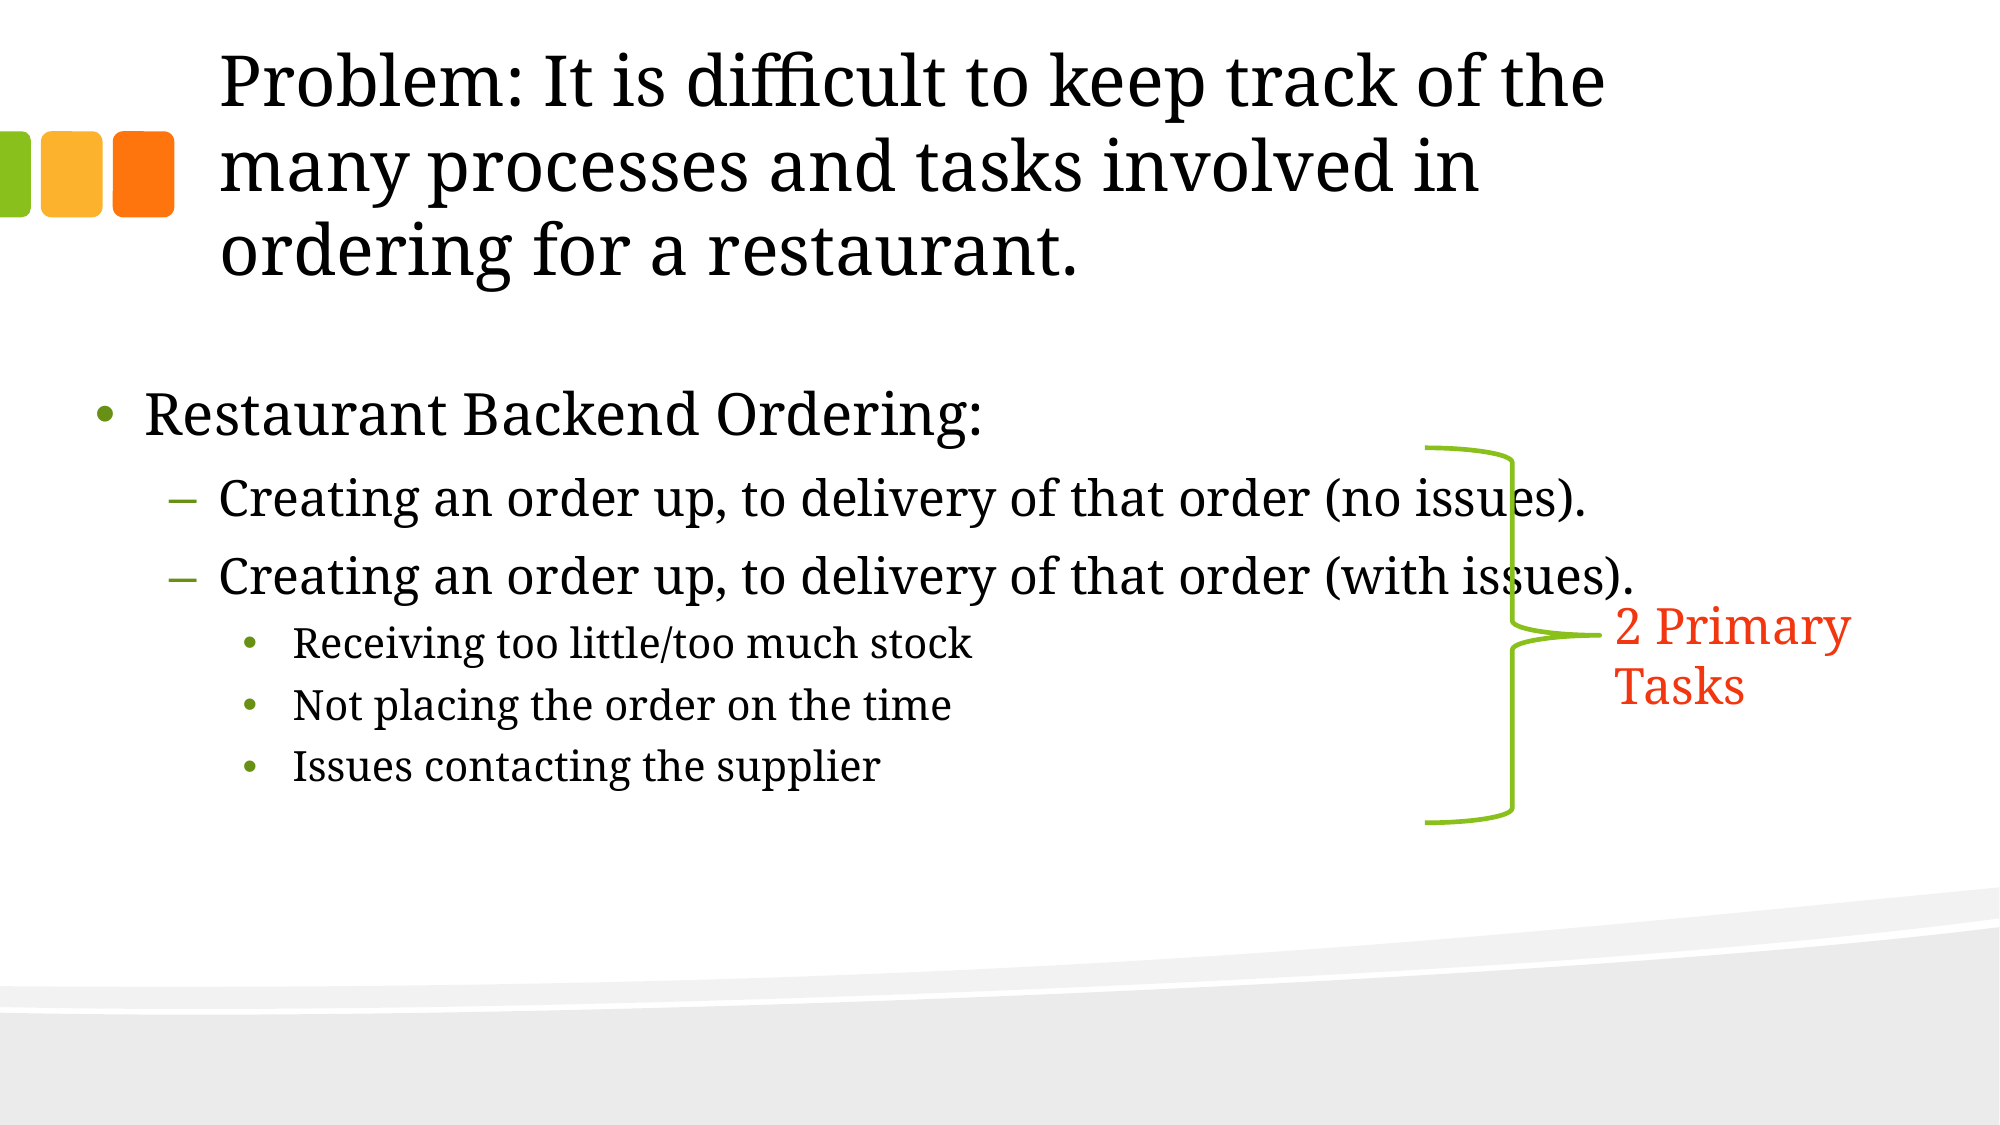

# Problem: It is difficult to keep track of the many processes and tasks involved in ordering for a restaurant.
Restaurant Backend Ordering:
Creating an order up, to delivery of that order (no issues).
Creating an order up, to delivery of that order (with issues).
Receiving too little/too much stock
Not placing the order on the time
Issues contacting the supplier

2 Primary Tasks